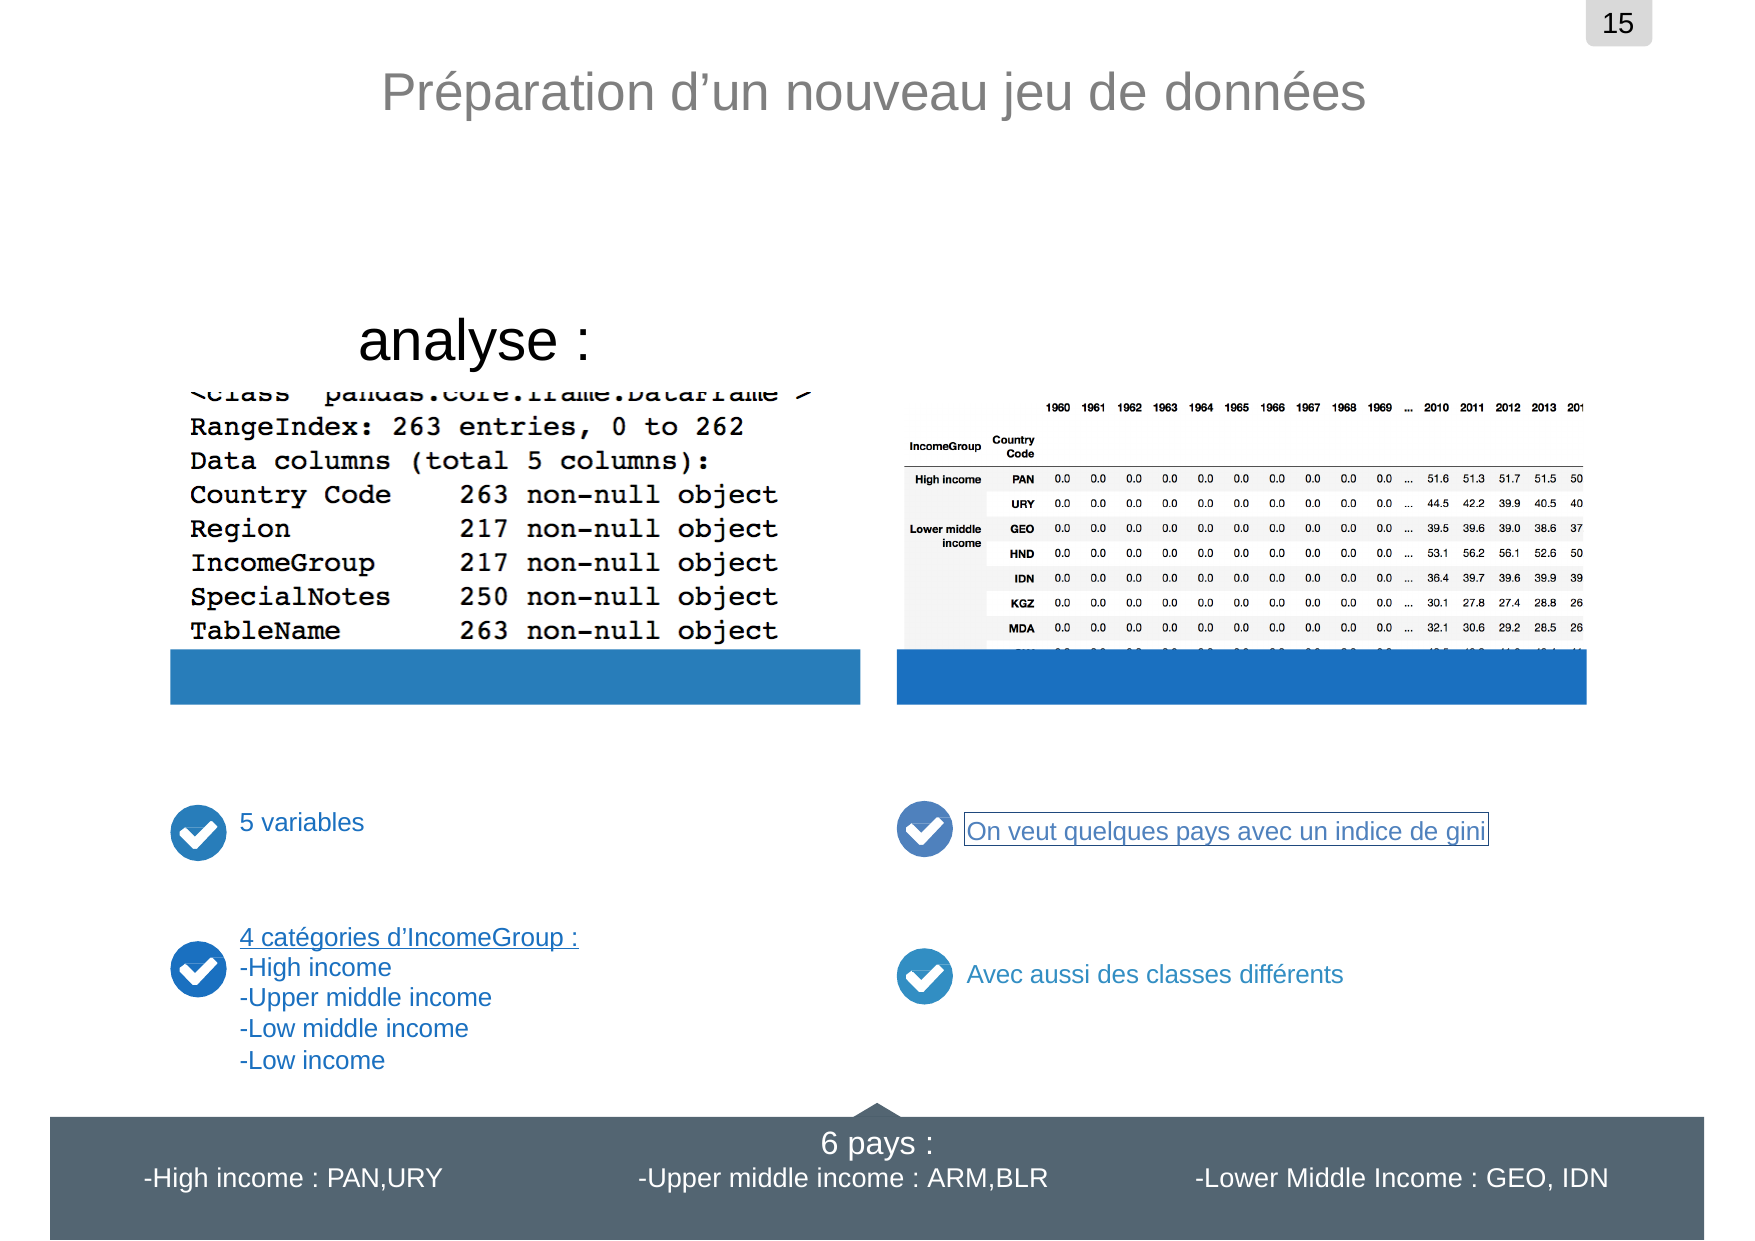

15
# Préparation d’un nouveau jeu de données
analyse :

5 variables

On veut quelques pays avec un indice de gini
4 catégories d’IncomeGroup :
-High income
-Upper middle income
-Low middle income
-Low income

Avec aussi des classes différents

6 pays :
-Upper middle income : ARM,BLR
-High income : PAN,URY
-Lower Middle Income : GEO, IDN